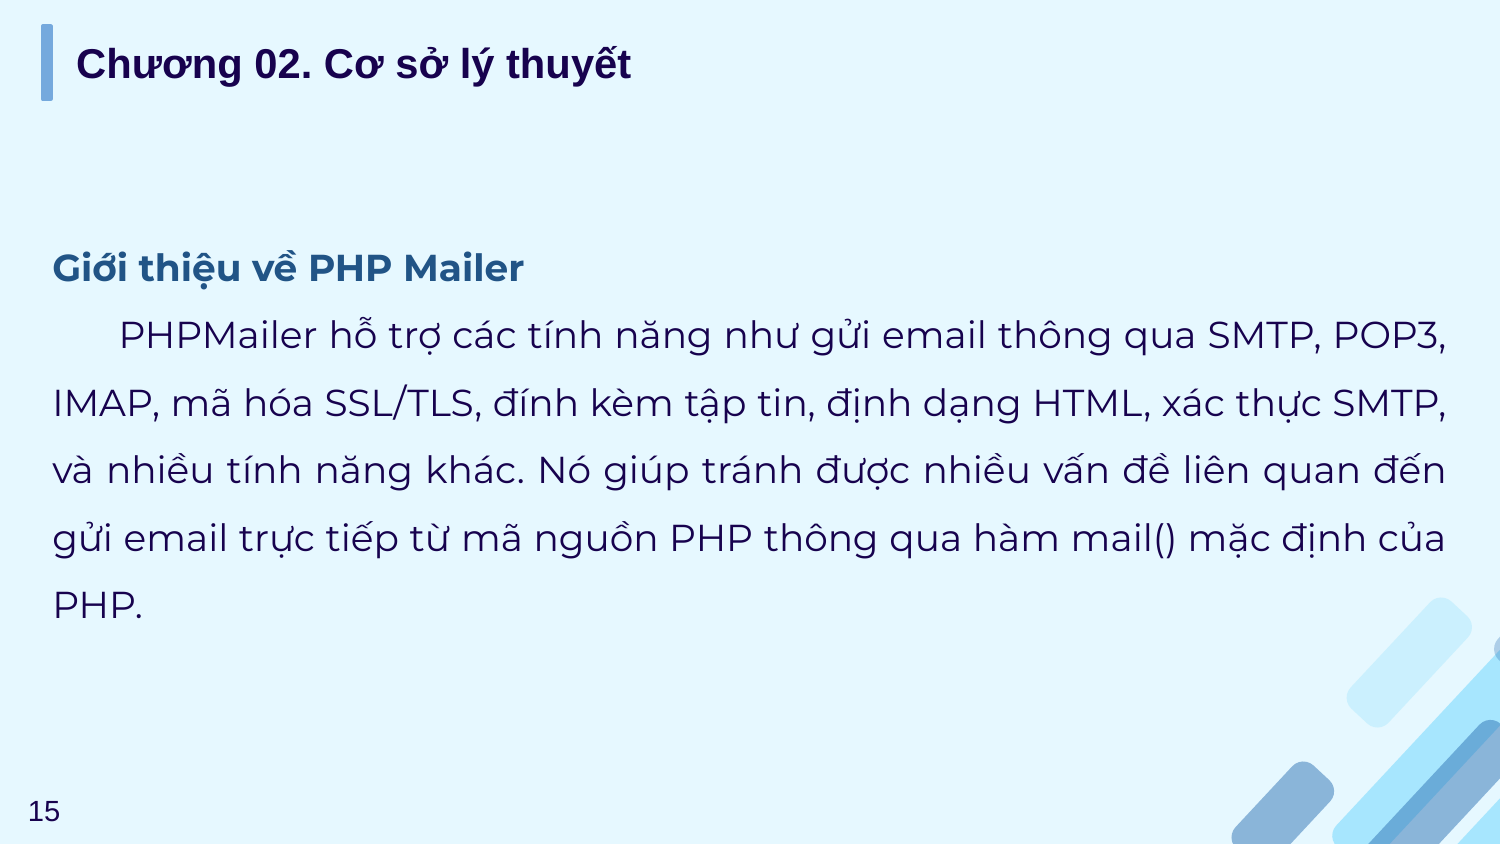

Chương 02. Cơ sở lý thuyết
Giới thiệu về PHP Mailer
      PHPMailer hỗ trợ các tính năng như gửi email thông qua SMTP, POP3, IMAP, mã hóa SSL/TLS, đính kèm tập tin, định dạng HTML, xác thực SMTP, và nhiều tính năng khác. Nó giúp tránh được nhiều vấn đề liên quan đến gửi email trực tiếp từ mã nguồn PHP thông qua hàm mail() mặc định của PHP.
15